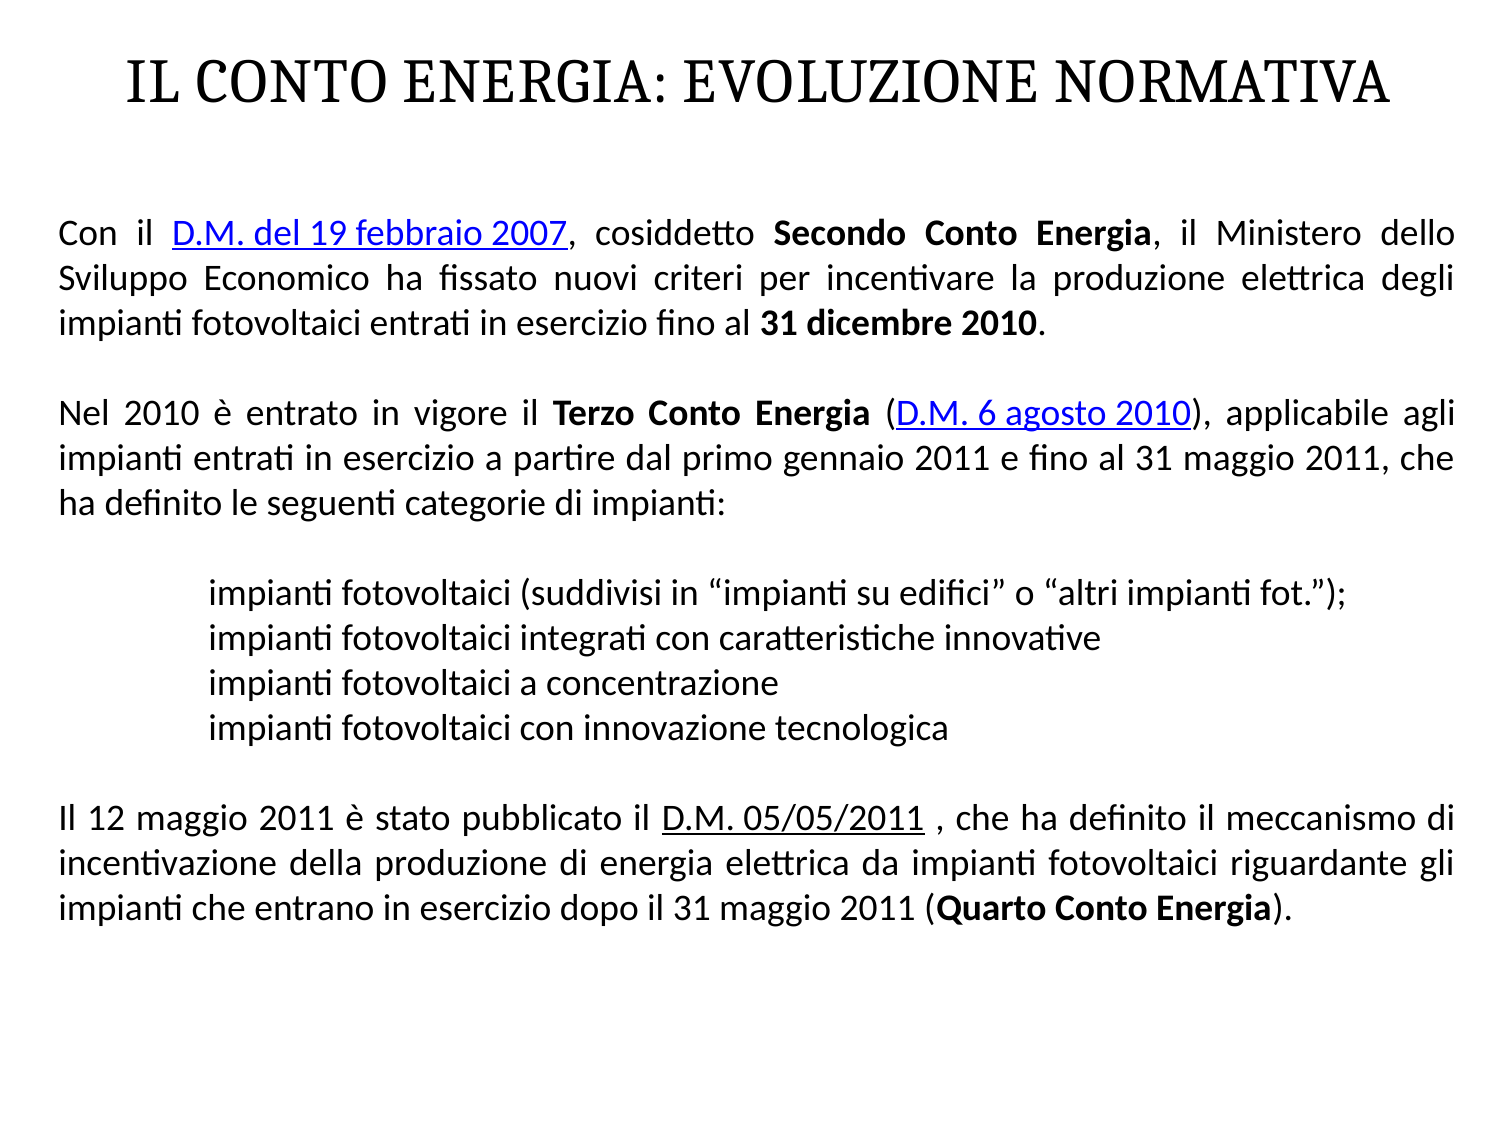

IL CONTO ENERGIA: EVOLUZIONE NORMATIVA
Con il D.M. del 19 febbraio 2007, cosiddetto Secondo Conto Energia, il Ministero dello Sviluppo Economico ha fissato nuovi criteri per incentivare la produzione elettrica degli impianti fotovoltaici entrati in esercizio fino al 31 dicembre 2010.

Nel 2010 è entrato in vigore il Terzo Conto Energia (D.M. 6 agosto 2010), applicabile agli impianti entrati in esercizio a partire dal primo gennaio 2011 e fino al 31 maggio 2011, che ha definito le seguenti categorie di impianti:
	impianti fotovoltaici (suddivisi in “impianti su edifici” o “altri impianti fot.”);
	impianti fotovoltaici integrati con caratteristiche innovative
	impianti fotovoltaici a concentrazione
	impianti fotovoltaici con innovazione tecnologica
Il 12 maggio 2011 è stato pubblicato il D.M. 05/05/2011 , che ha definito il meccanismo di incentivazione della produzione di energia elettrica da impianti fotovoltaici riguardante gli impianti che entrano in esercizio dopo il 31 maggio 2011 (Quarto Conto Energia).